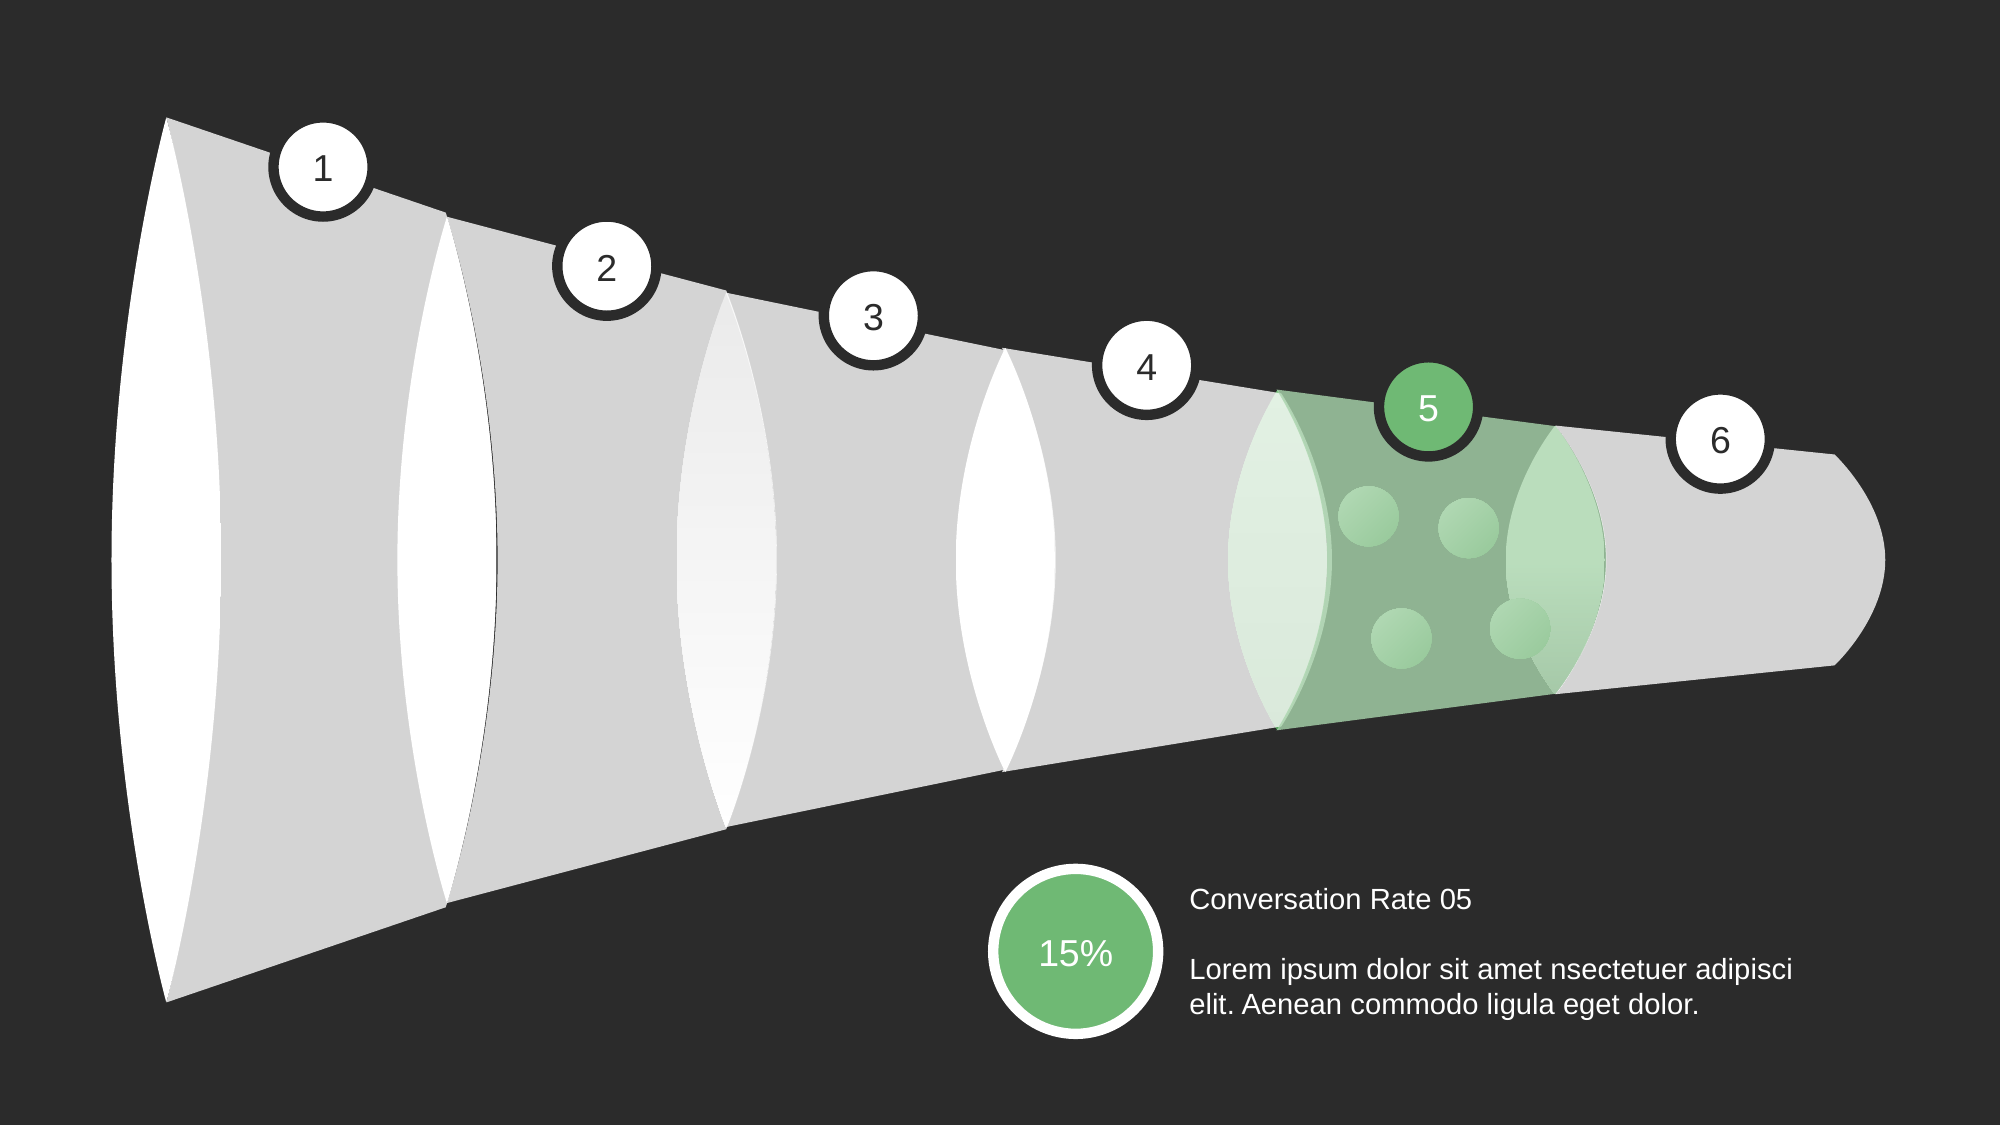

1

2

3

4

5

6

15%
Conversation Rate 05

Lorem ipsum dolor sit amet nsectetuer adipisci elit. Aenean commodo ligula eget dolor.